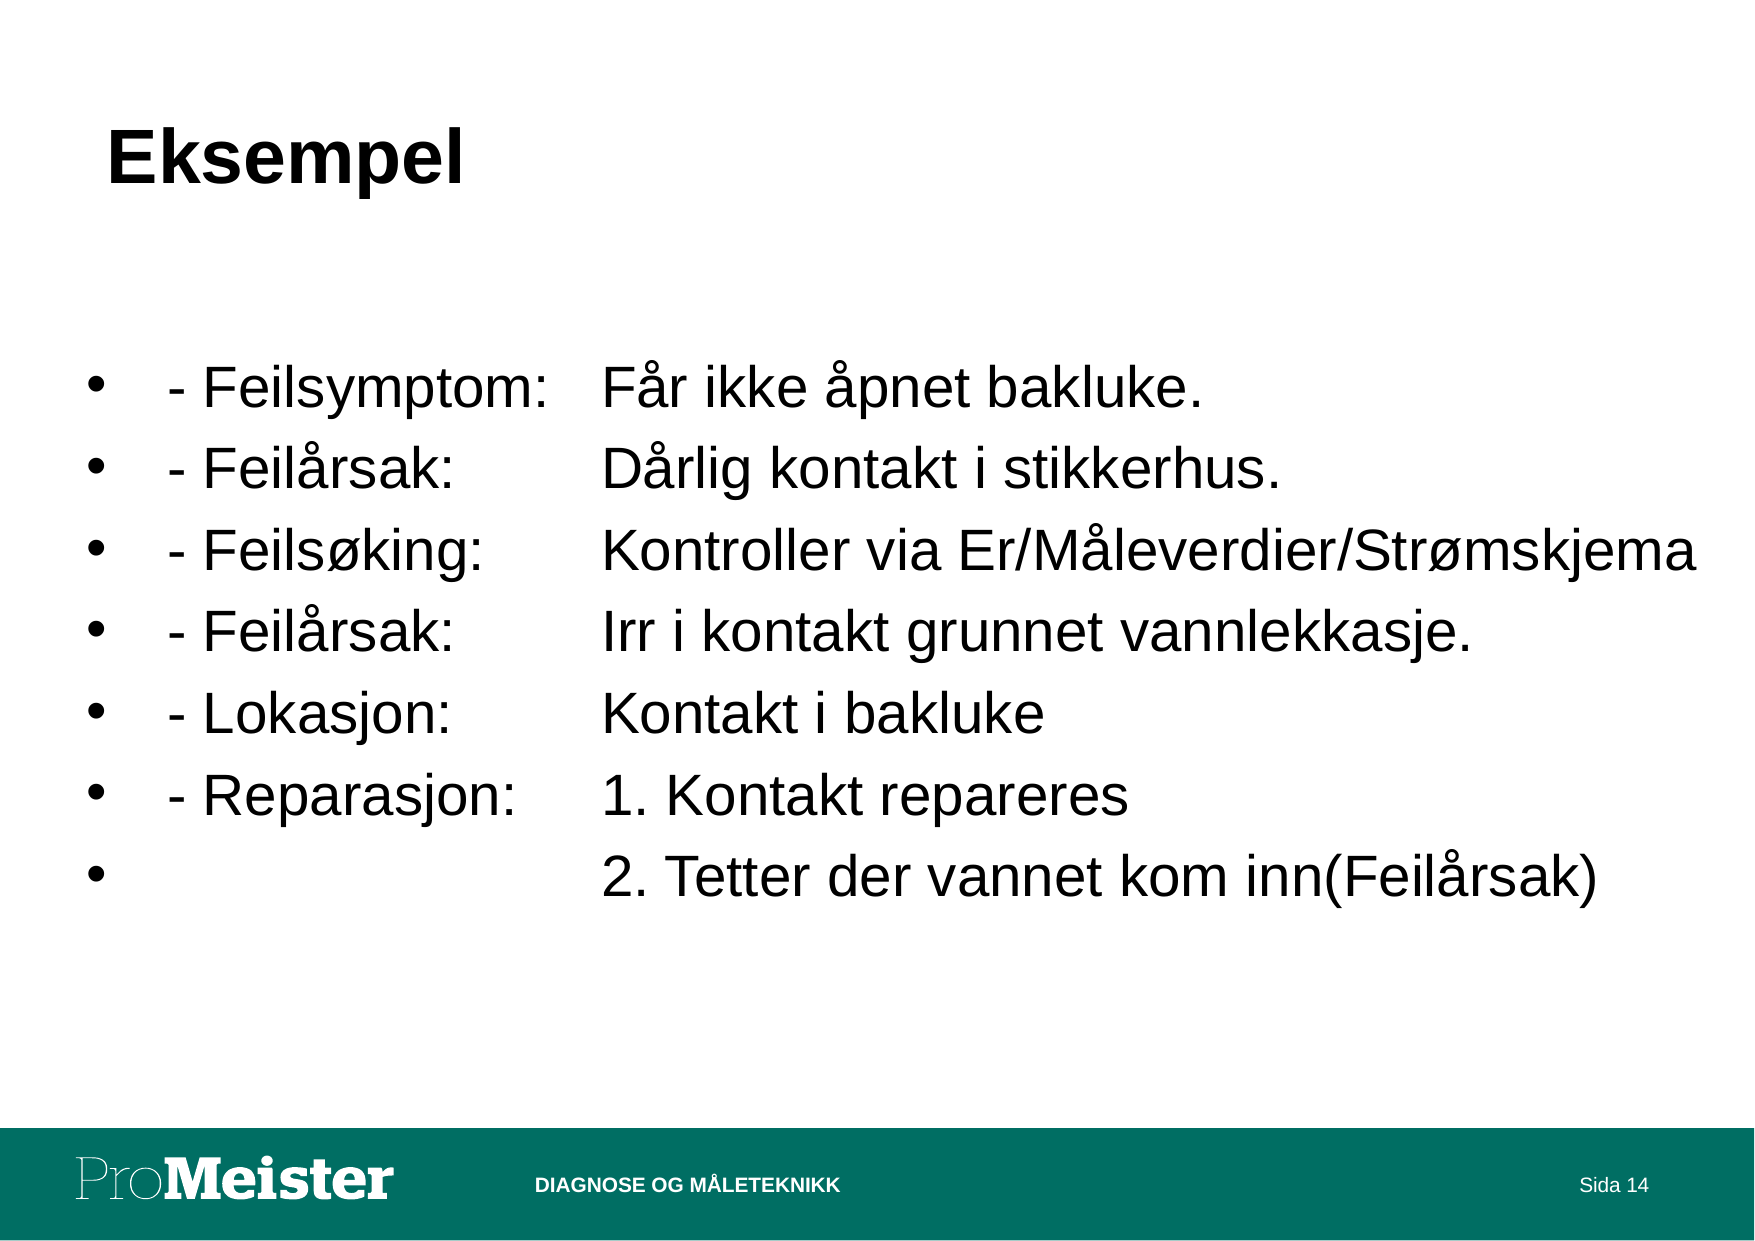

# Eksempel

 - Feilsymptom: 	Får ikke åpnet bakluke.
 - Feilårsak:	Dårlig kontakt i stikkerhus.
 - Feilsøking: 	Kontroller via Er/Måleverdier/Strømskjema
 - Feilårsak: 	Irr i kontakt grunnet vannlekkasje.
 - Lokasjon: 	Kontakt i bakluke
 - Reparasjon: 	1. Kontakt repareres
			2. Tetter der vannet kom inn(Feilårsak)